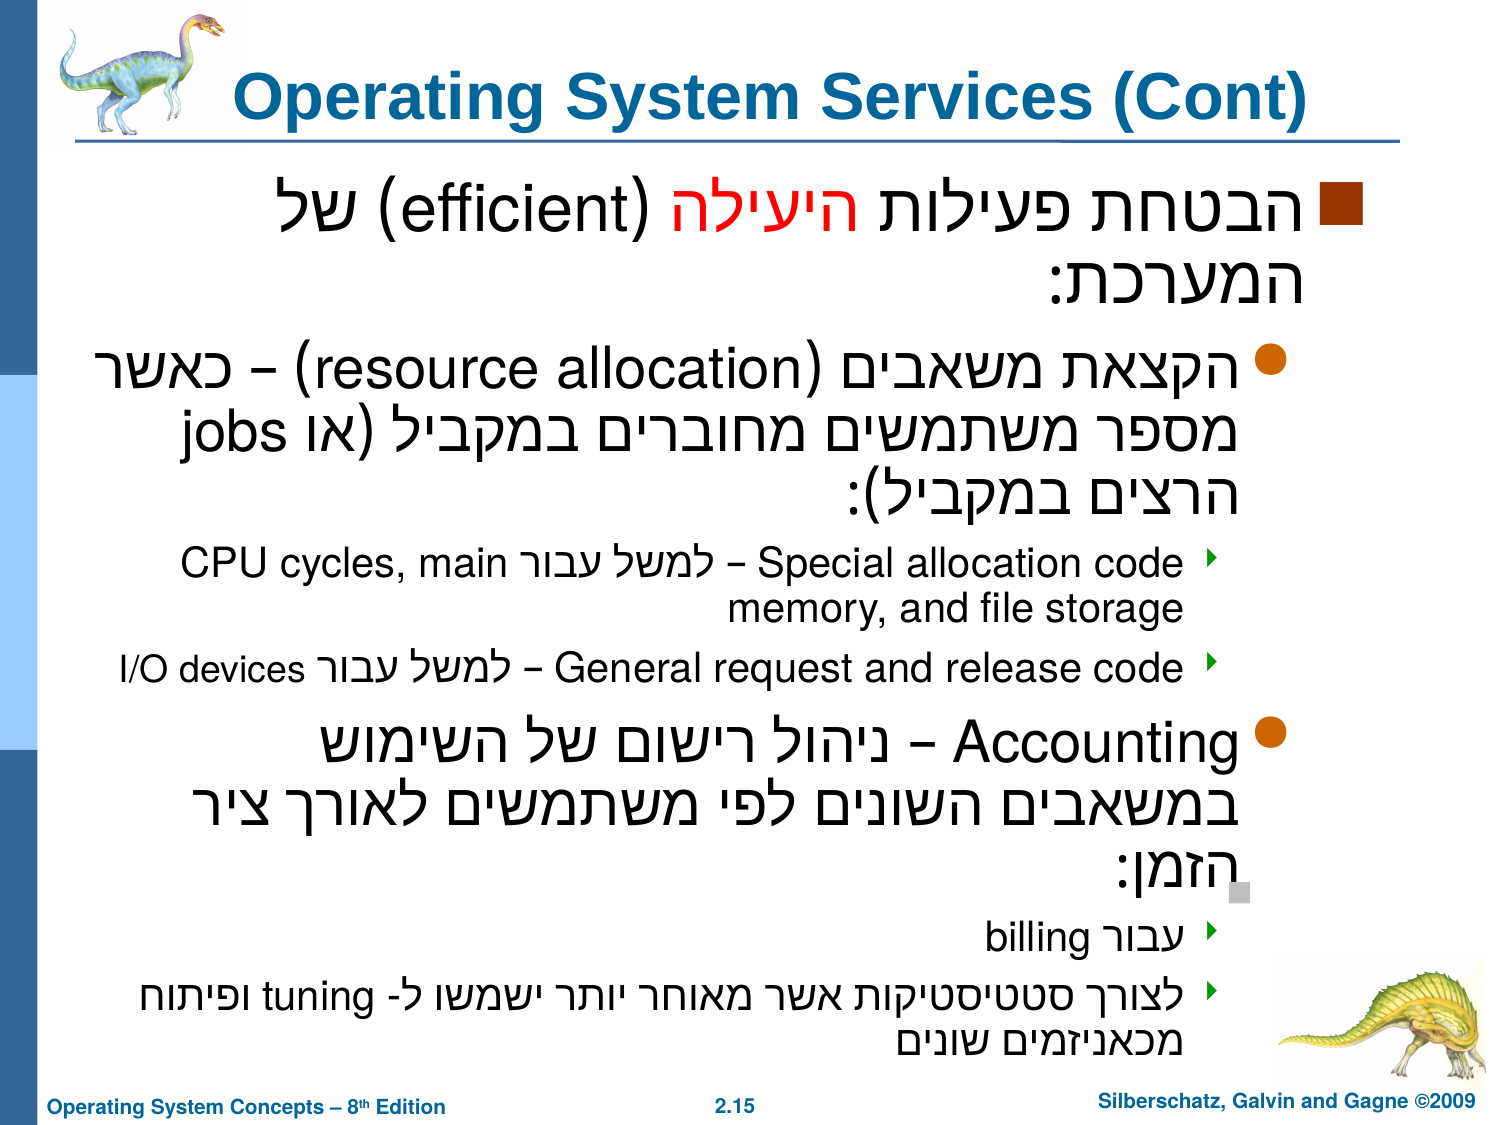

# Operating System Services (Cont)
הבטחת פעילות היעילה (efficient) של המערכת:
הקצאת משאבים (resource allocation) – כאשר מספר משתמשים מחוברים במקביל (או jobs הרצים במקביל):
Special allocation code – למשל עבור CPU cycles, main memory, and file storage
General request and release code – למשל עבור I/O devices
Accounting – ניהול רישום של השימוש במשאבים השונים לפי משתמשים לאורך ציר הזמן:
עבור billing
לצורך סטטיסטיקות אשר מאוחר יותר ישמשו ל- tuning ופיתוח מכאניזמים שונים